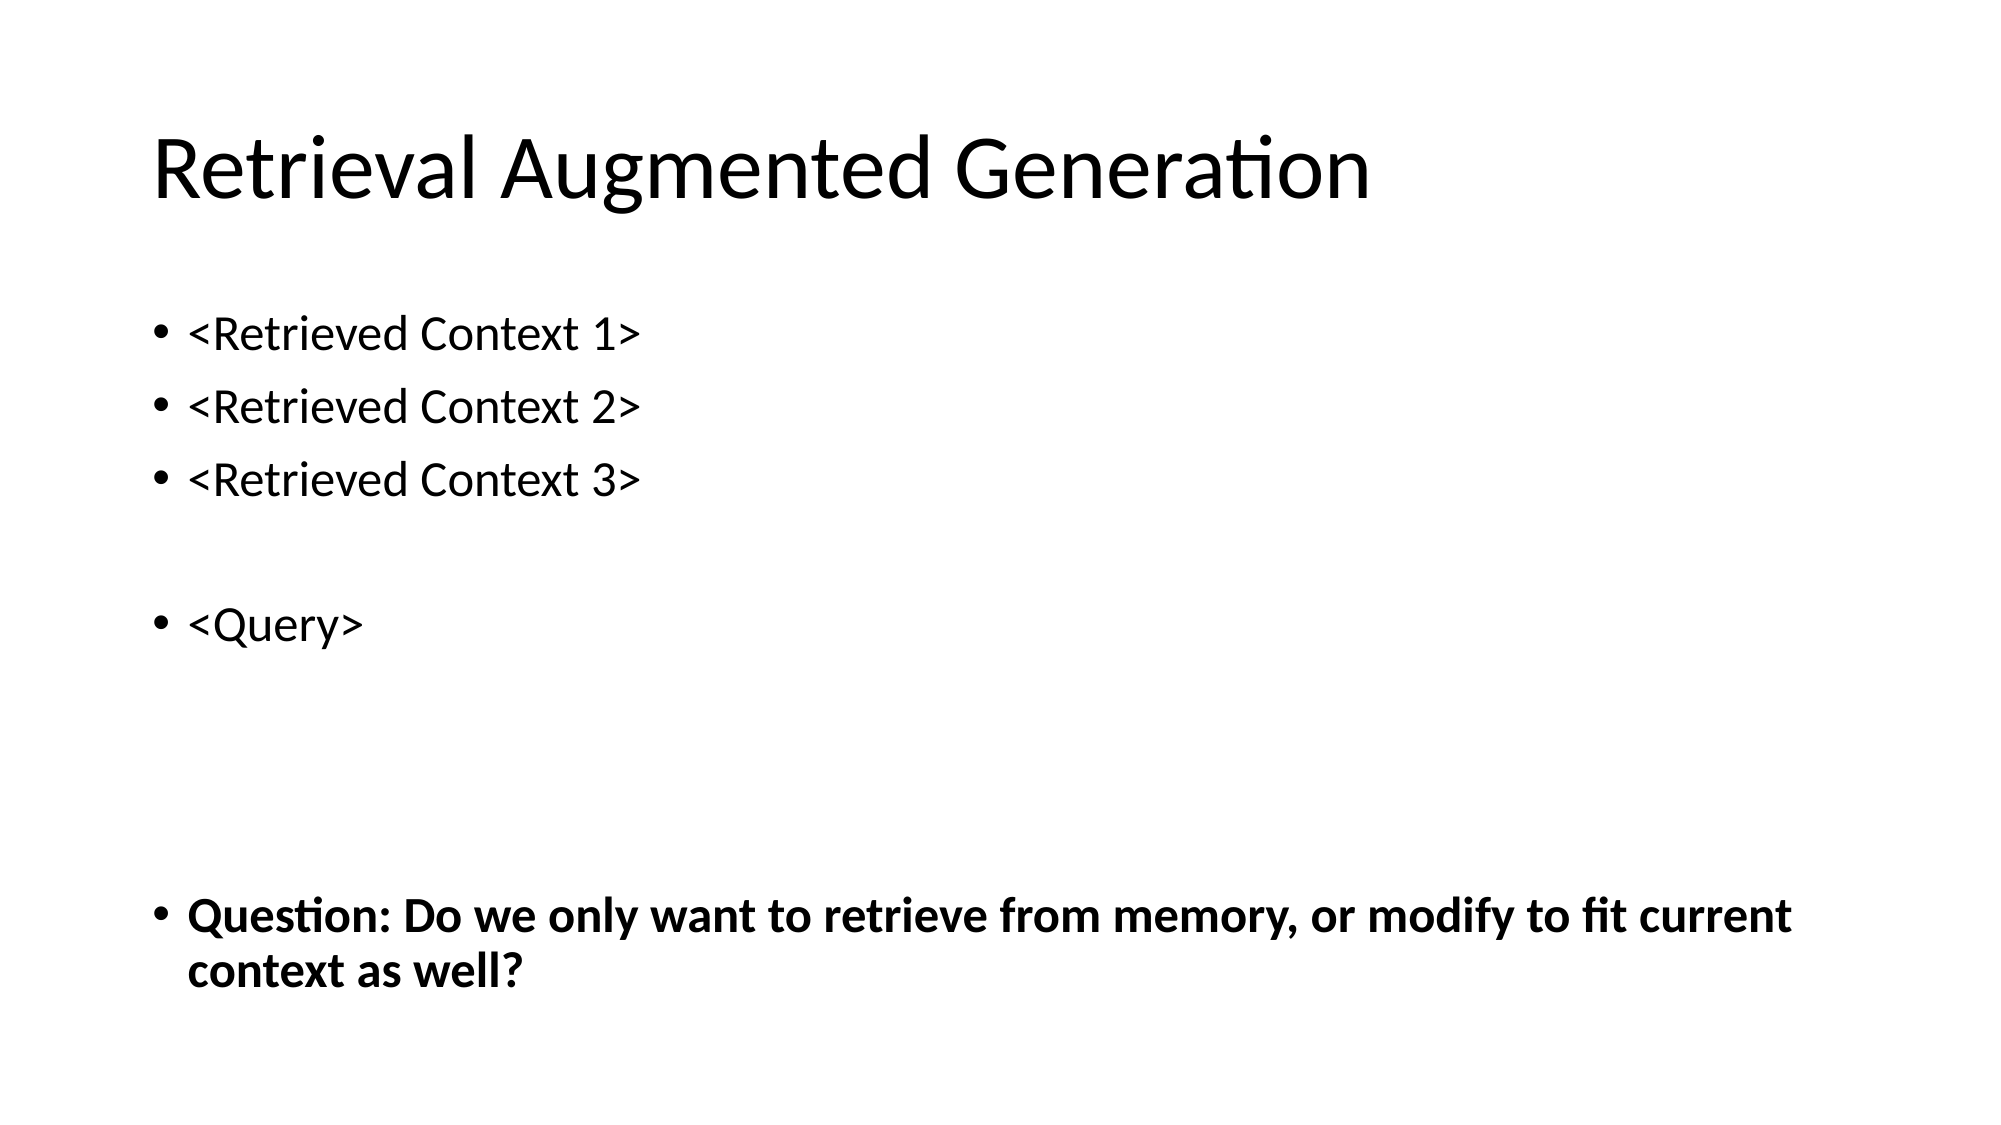

# Retrieval Augmented Generation
<Retrieved Context 1>
<Retrieved Context 2>
<Retrieved Context 3>

<Query>

Question: Do we only want to retrieve from memory, or modify to fit current context as well?